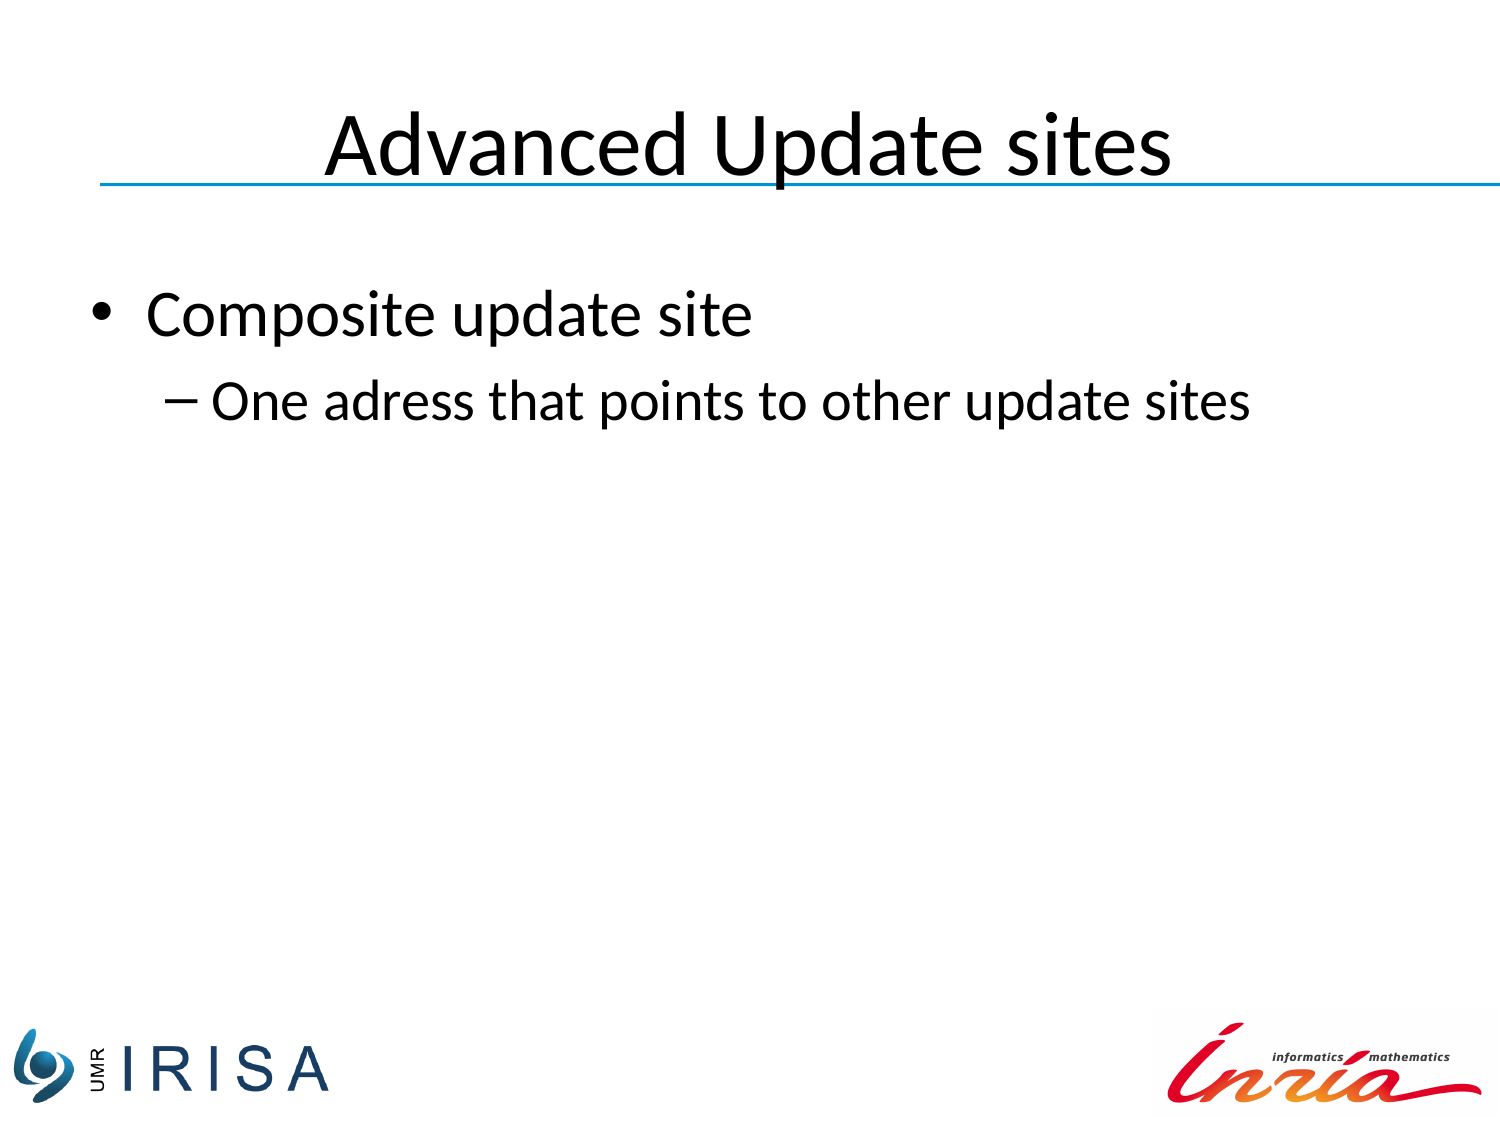

# Advanced Update sites
Composite update site
One adress that points to other update sites